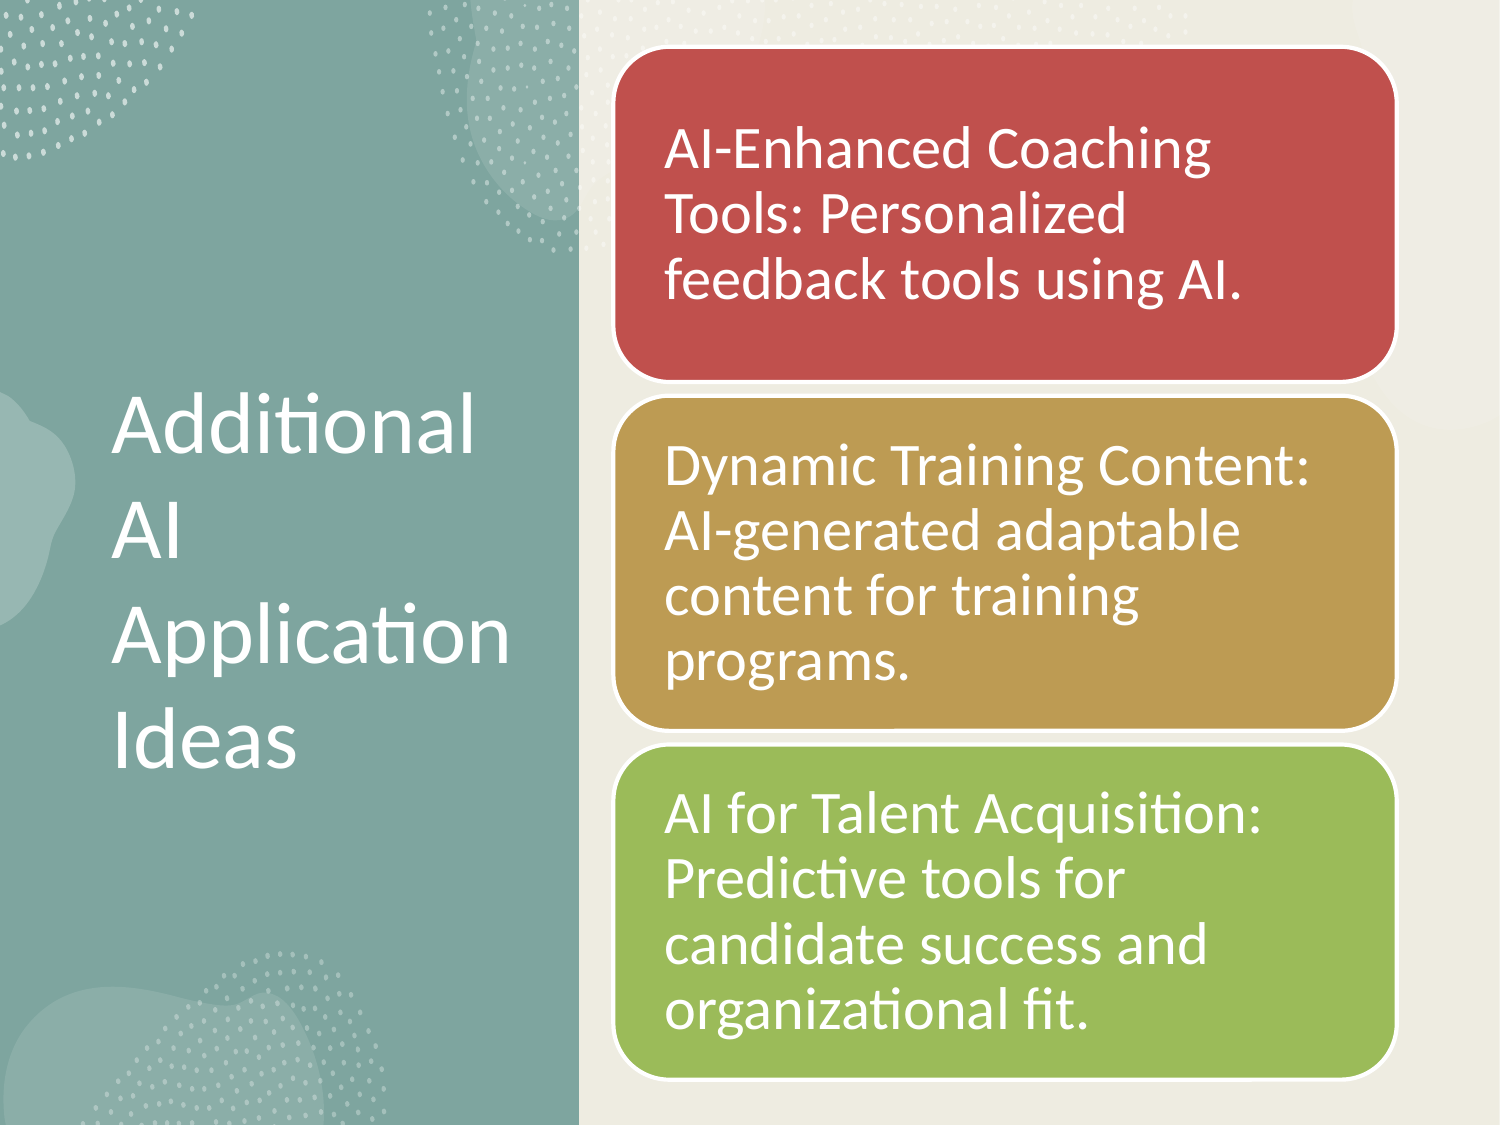

AI-Enhanced Coaching Tools: Personalized feedback tools using AI.
Dynamic Training Content: AI-generated adaptable content for training programs.
AI for Talent Acquisition: Predictive tools for candidate success and organizational fit.
# Additional AI Application Ideas